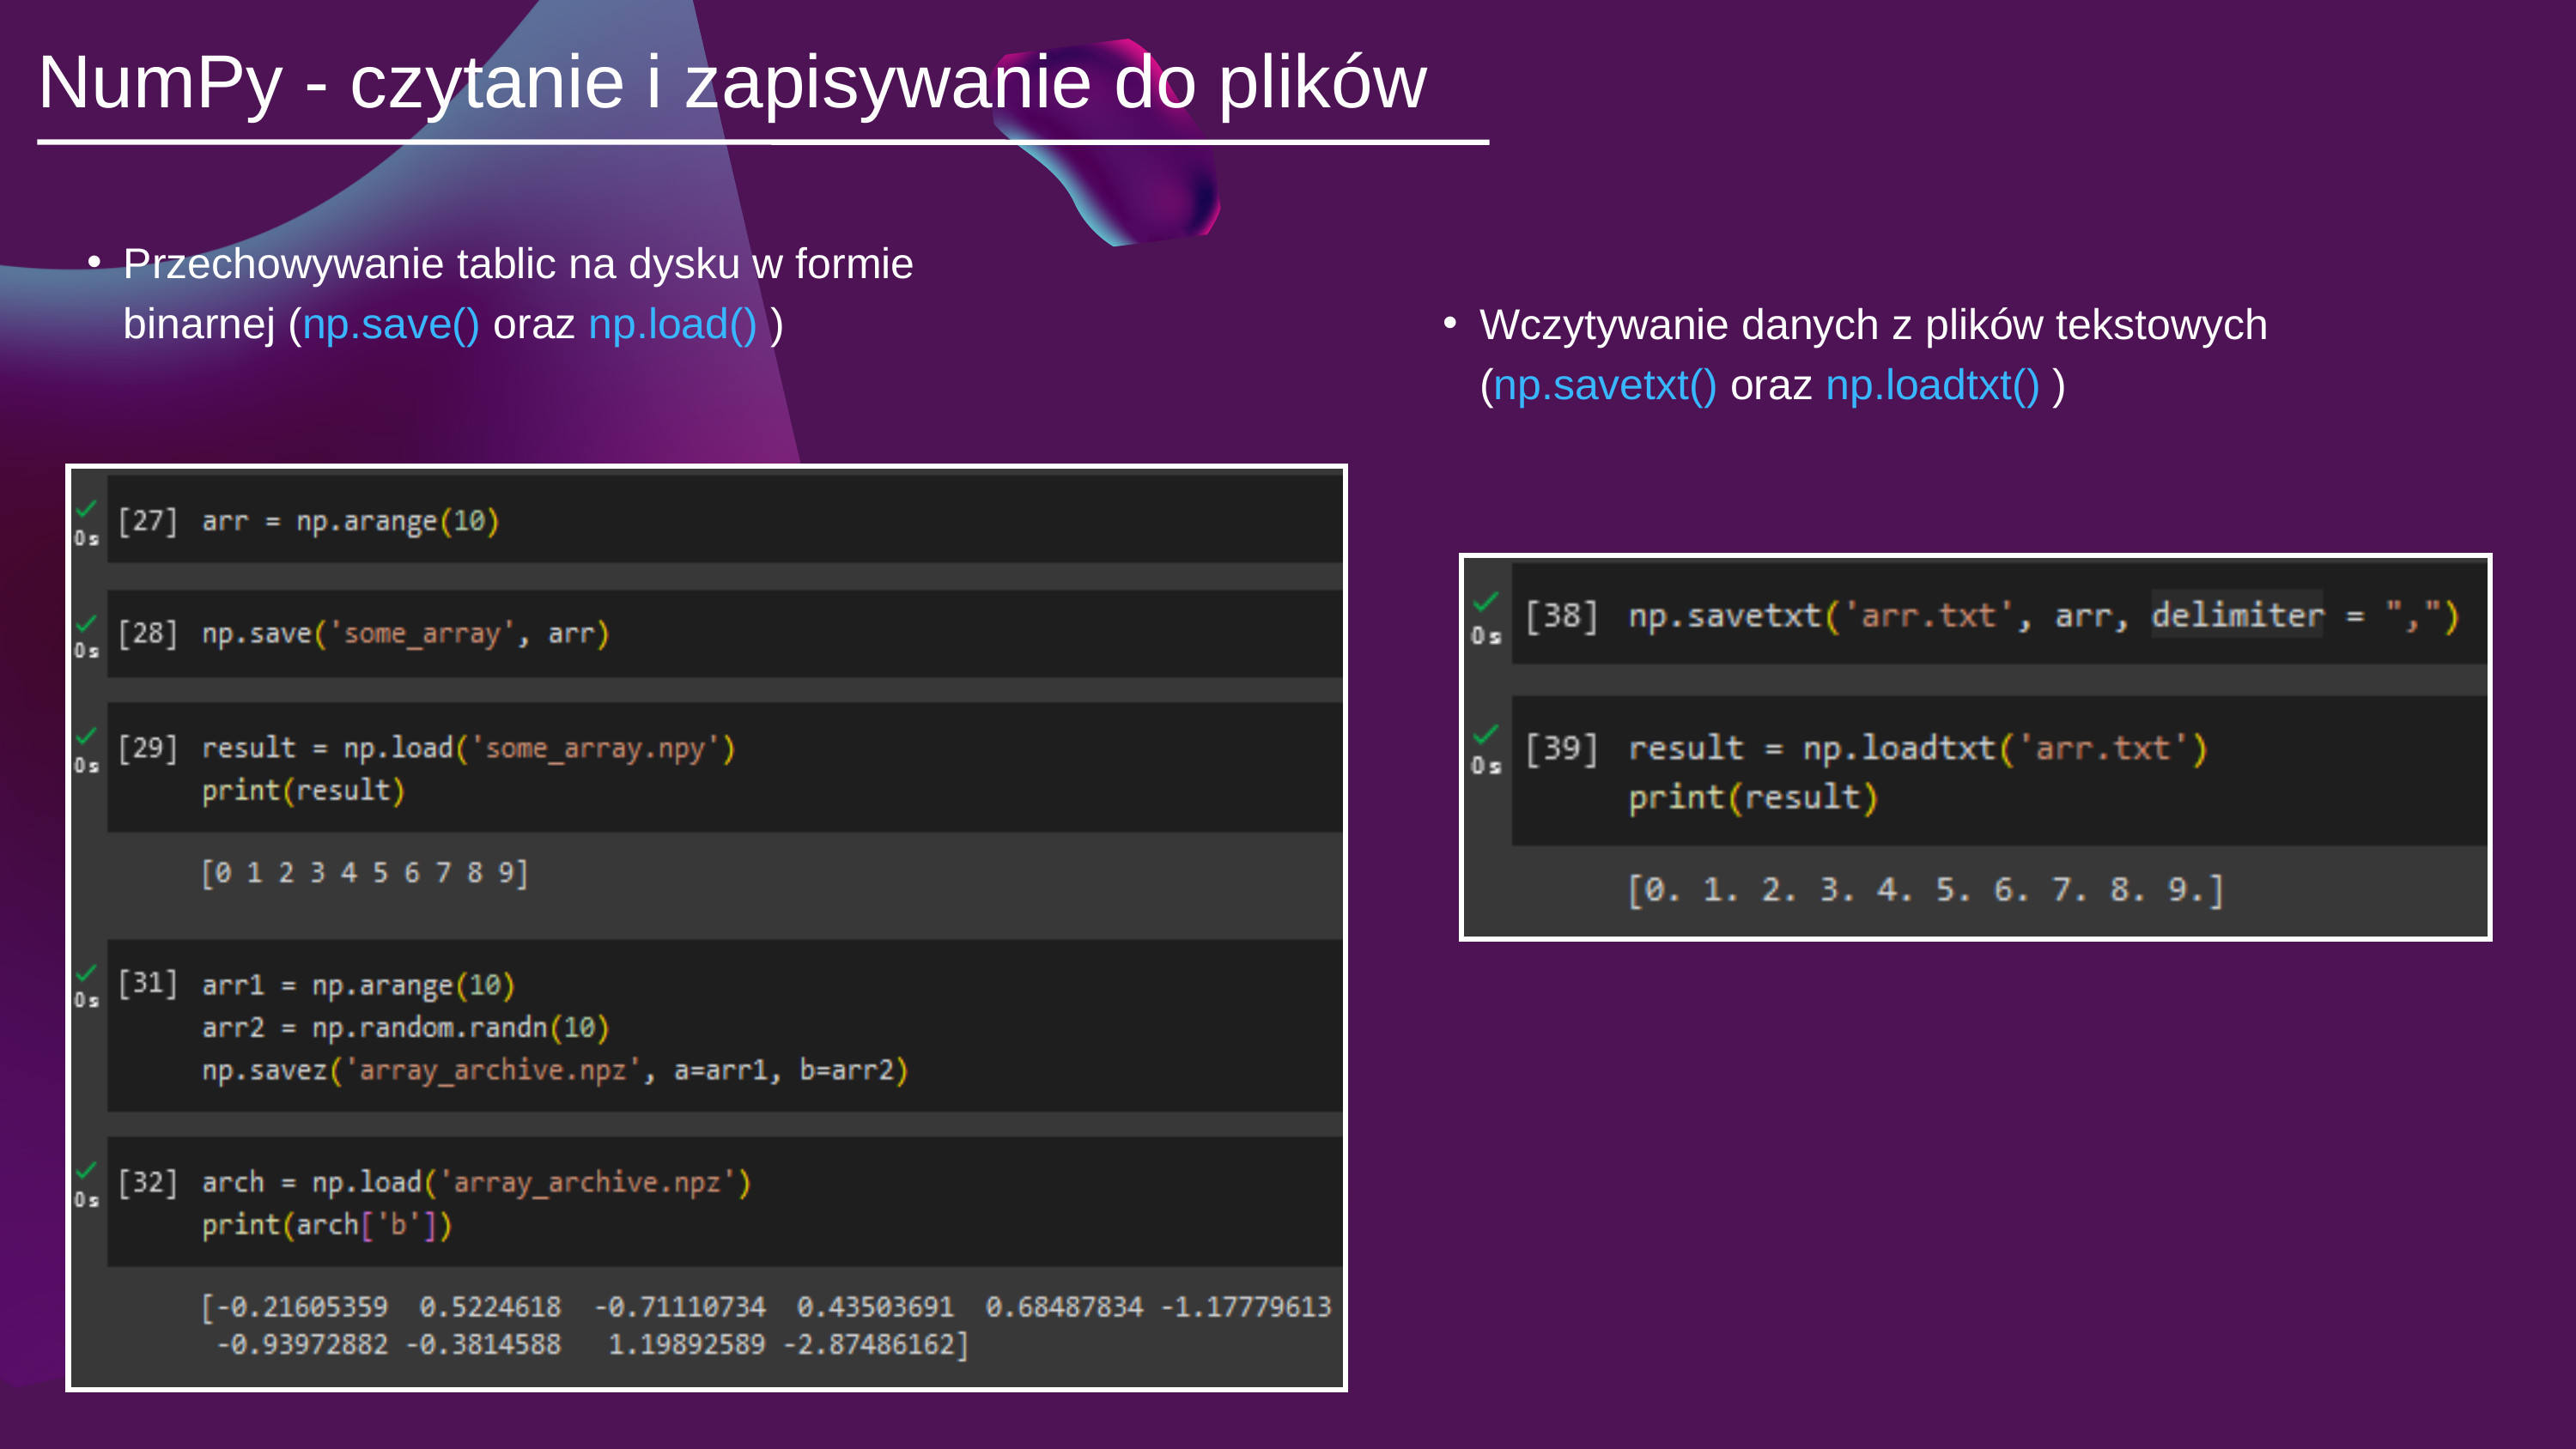

NumPy - czytanie i zapisywanie do plików

Przechowywanie tablic na dysku w formie binarnej (np.save() oraz np.load() )
Wczytywanie danych z plików tekstowych (np.savetxt() oraz np.loadtxt() )